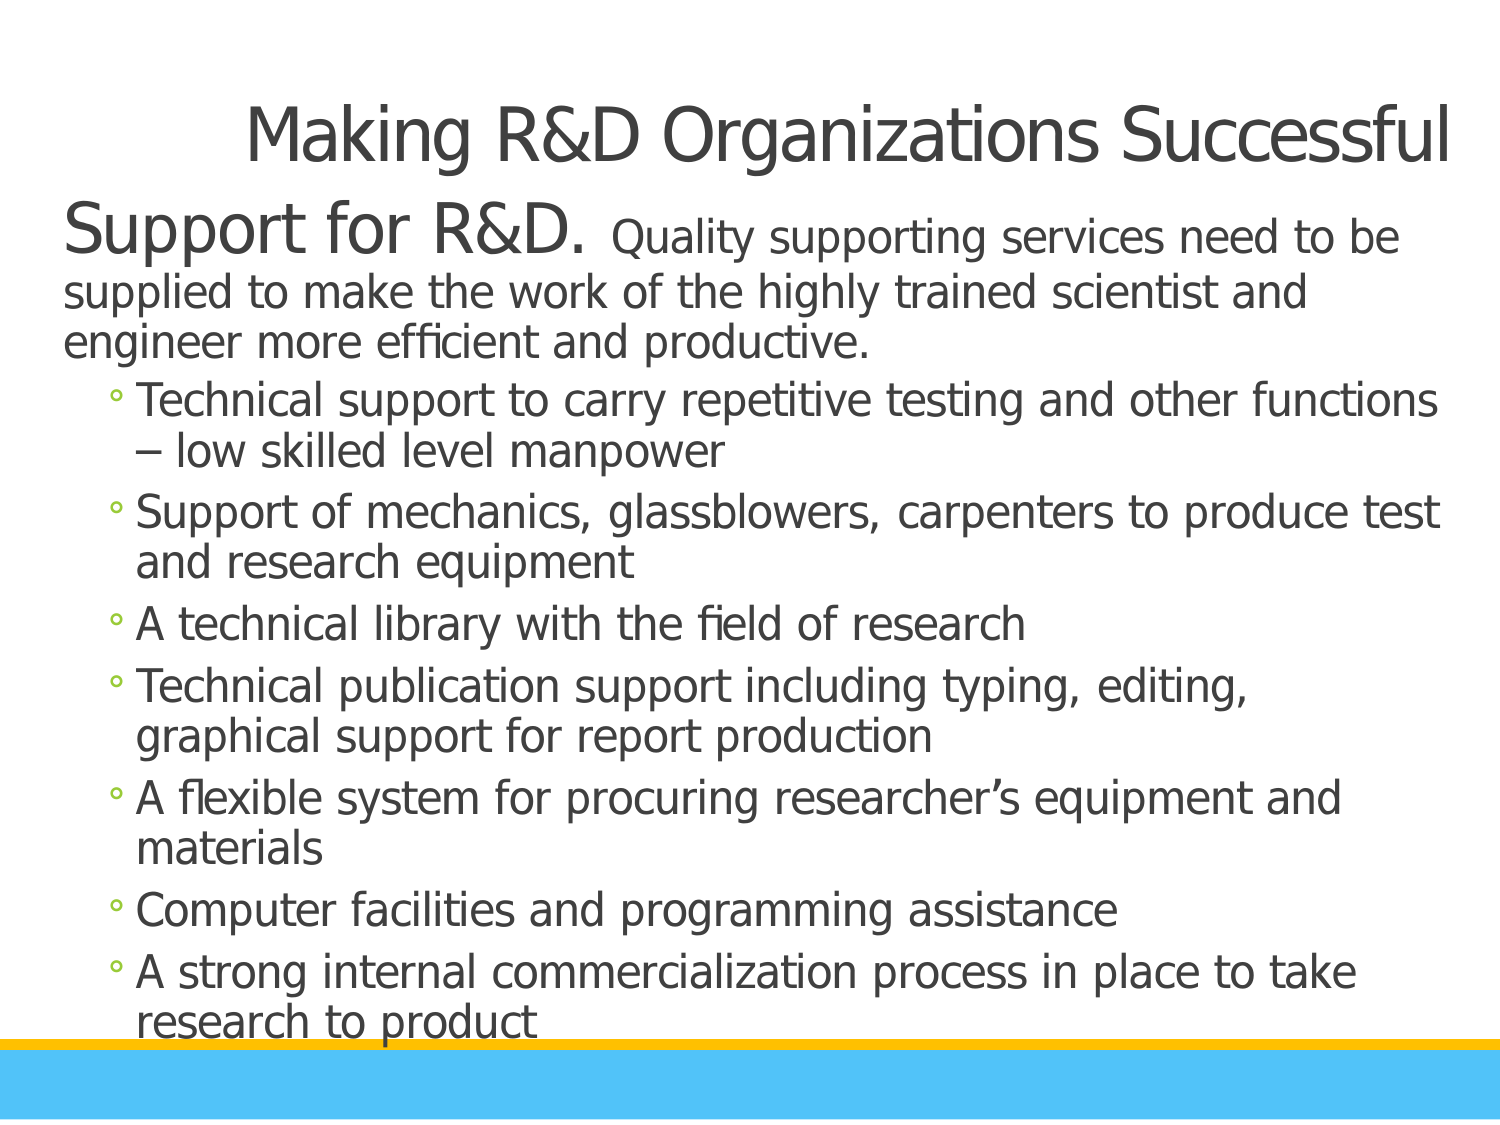

Making R&D Organizations Successful
Support for R&D. Quality supporting services need to be supplied to make the work of the highly trained scientist and engineer more efficient and productive.
Technical support to carry repetitive testing and other functions – low skilled level manpower
Support of mechanics, glassblowers, carpenters to produce test and research equipment
A technical library with the field of research
Technical publication support including typing, editing, graphical support for report production
A flexible system for procuring researcher’s equipment and materials
Computer facilities and programming assistance
A strong internal commercialization process in place to take research to product